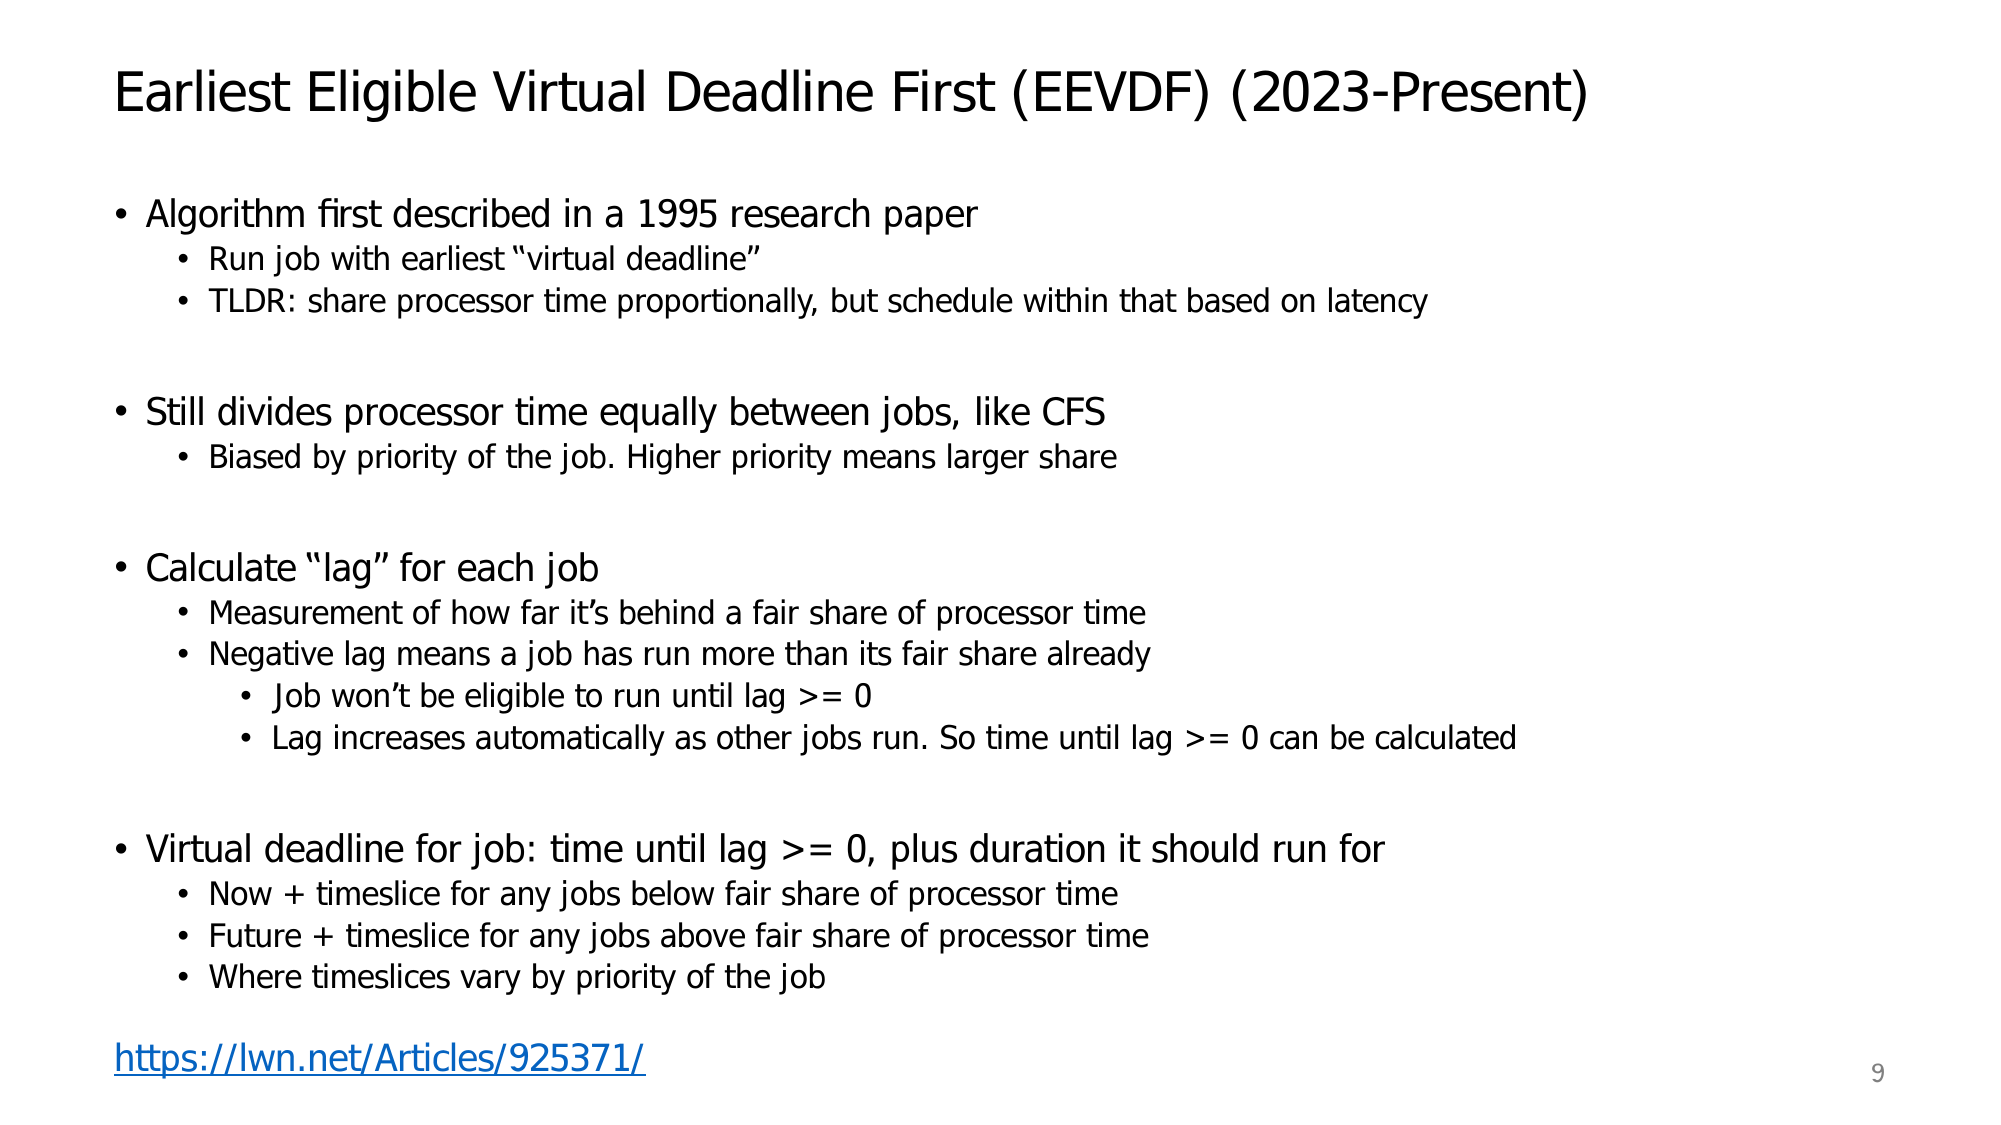

# Earliest Eligible Virtual Deadline First (EEVDF) (2023-Present)
Algorithm first described in a 1995 research paper
Run job with earliest “virtual deadline”
TLDR: share processor time proportionally, but schedule within that based on latency

Still divides processor time equally between jobs, like CFS
Biased by priority of the job. Higher priority means larger share

Calculate “lag” for each job
Measurement of how far it’s behind a fair share of processor time
Negative lag means a job has run more than its fair share already
Job won’t be eligible to run until lag >= 0
Lag increases automatically as other jobs run. So time until lag >= 0 can be calculated

Virtual deadline for job: time until lag >= 0, plus duration it should run for
Now + timeslice for any jobs below fair share of processor time
Future + timeslice for any jobs above fair share of processor time
Where timeslices vary by priority of the job
https://lwn.net/Articles/925371/
9